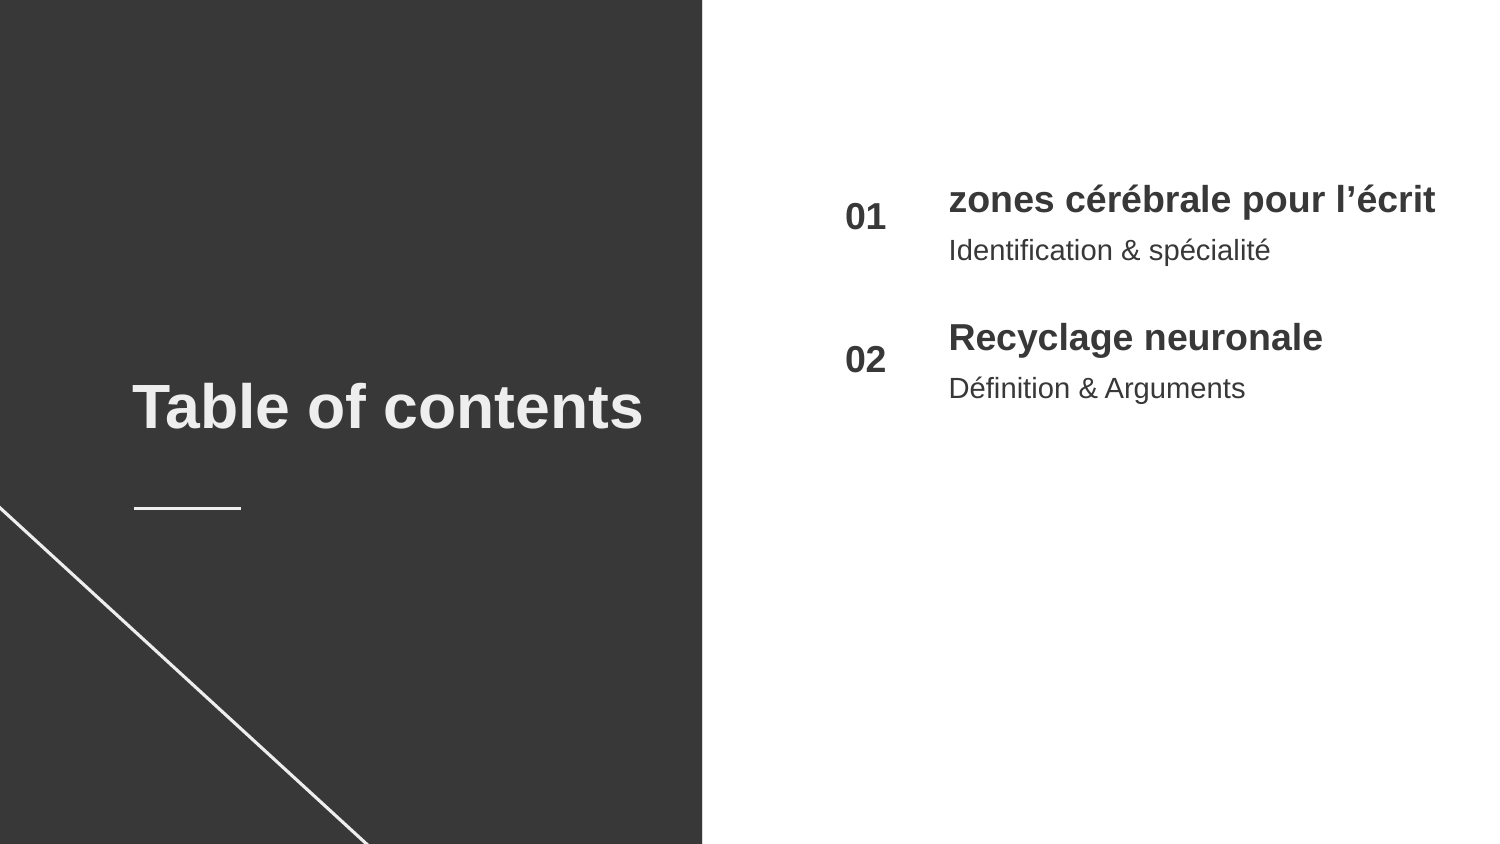

zones cérébrale pour l’écrit
01
Identification & spécialité
# Recyclage neuronale
02
Définition & Arguments
Table of contents